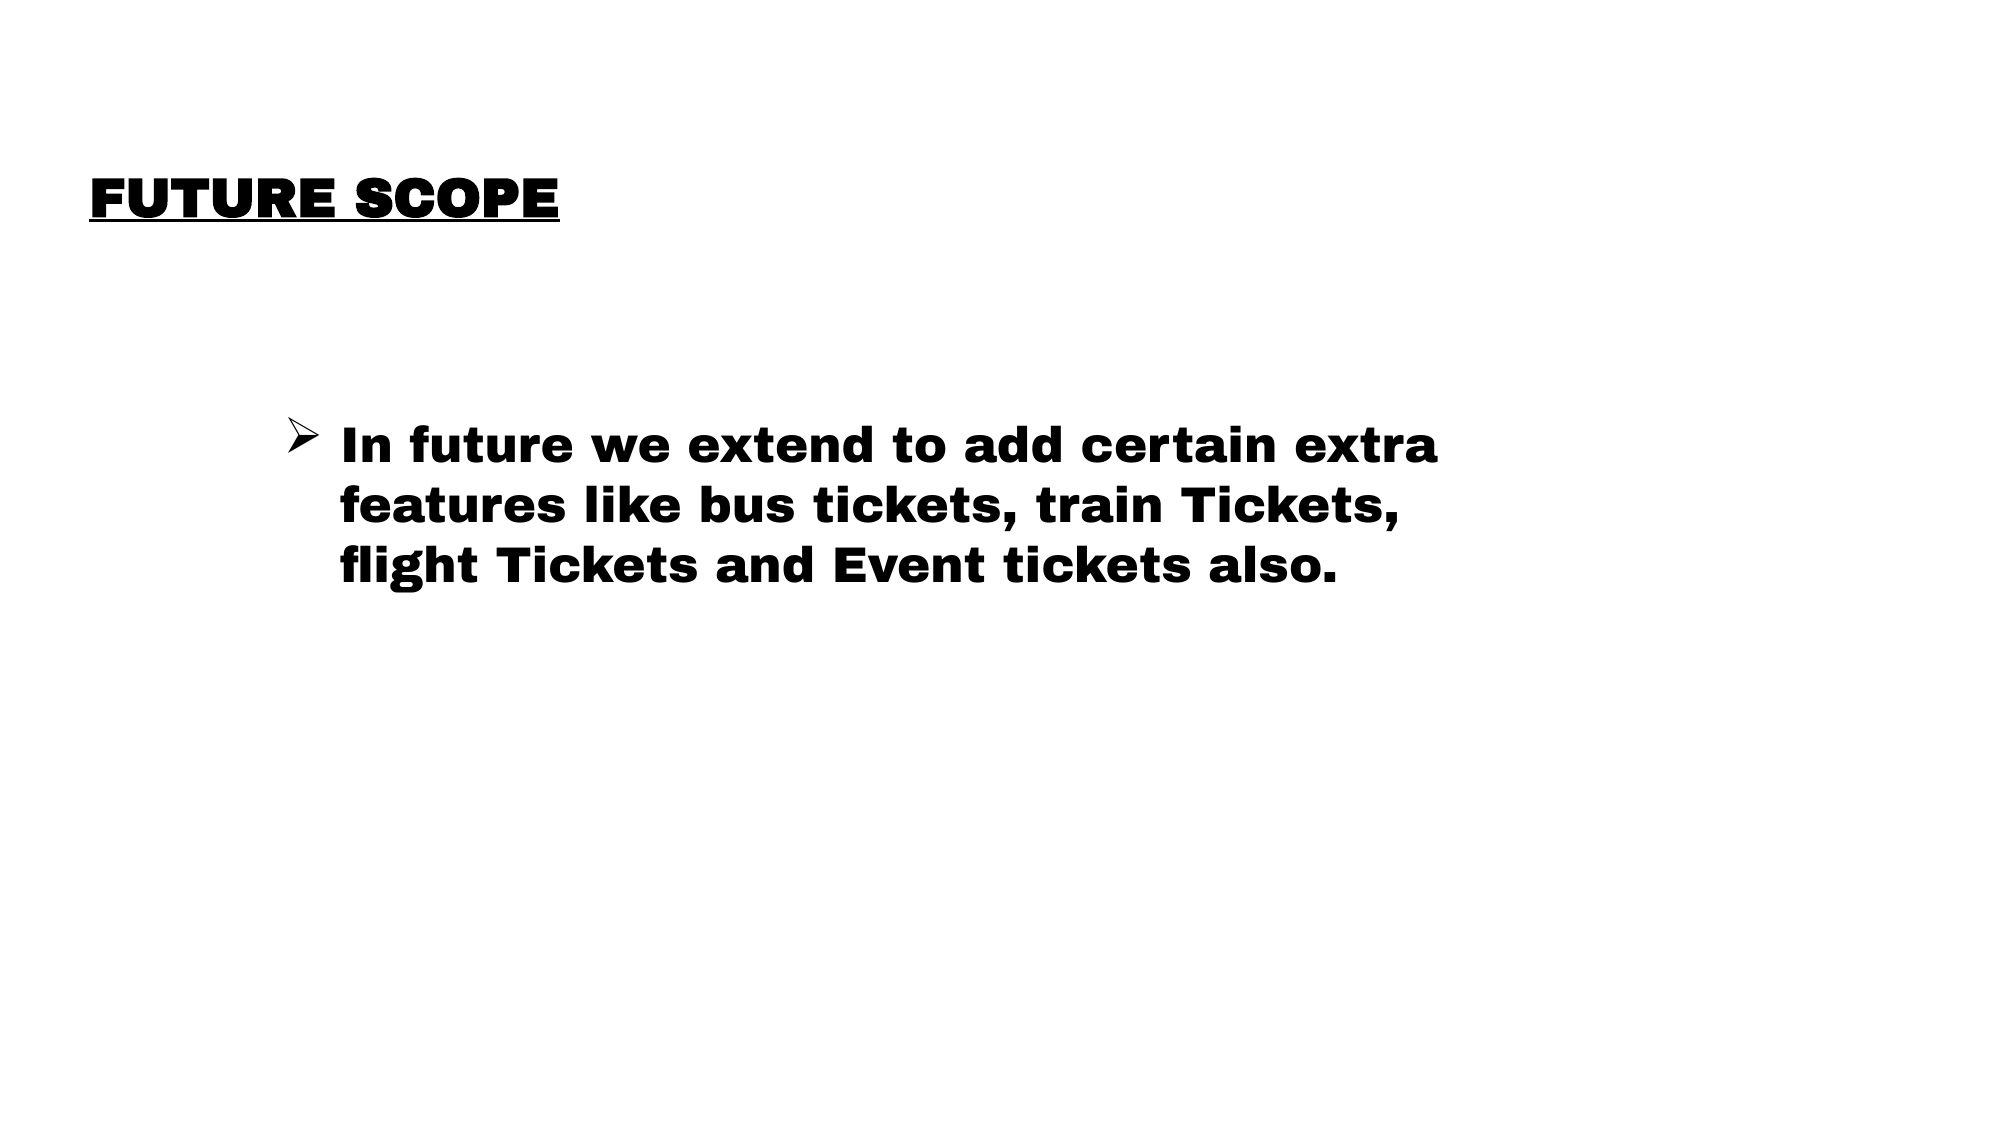

FUTURE SCOPE
In future we extend to add certain extra features like bus tickets, train Tickets, flight Tickets and Event tickets also.